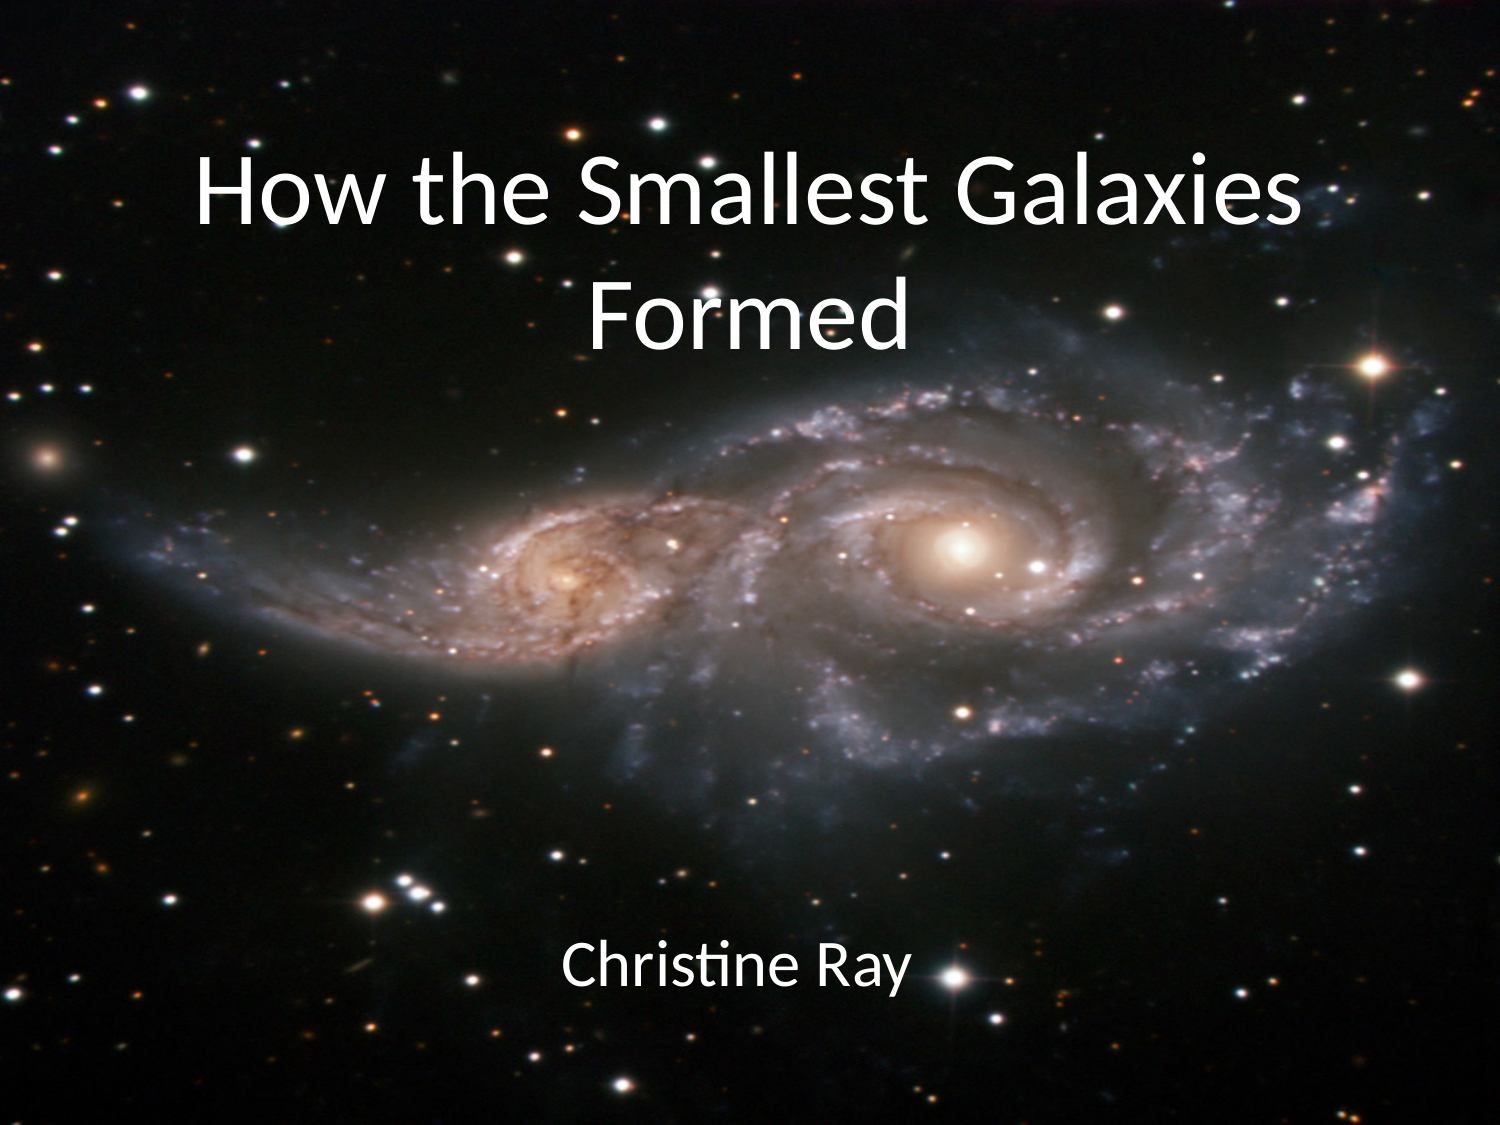

# How the Smallest Galaxies Formed
Christine Ray